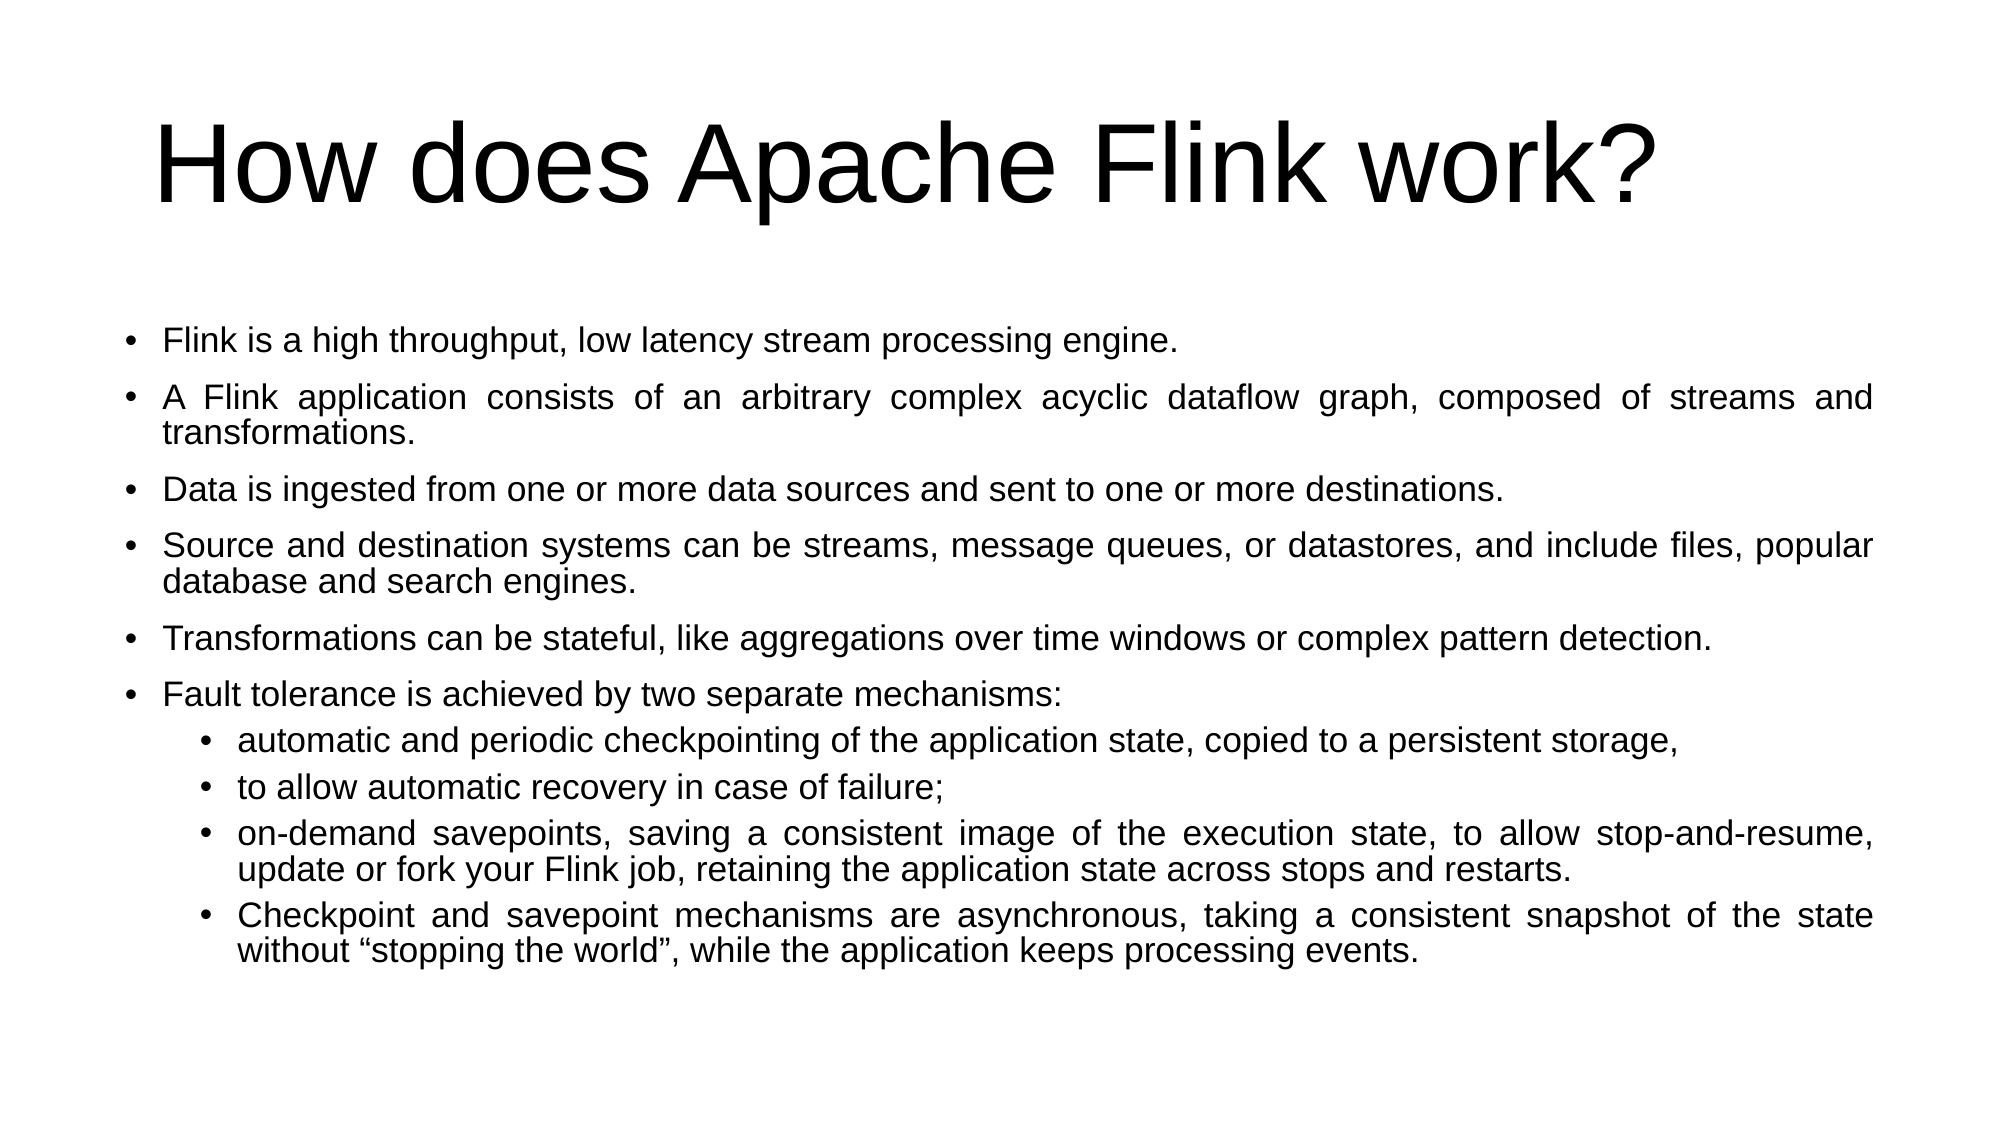

# How does Apache Flink work?
Flink is a high throughput, low latency stream processing engine.
A Flink application consists of an arbitrary complex acyclic dataflow graph, composed of streams and transformations.
Data is ingested from one or more data sources and sent to one or more destinations.
Source and destination systems can be streams, message queues, or datastores, and include files, popular database and search engines.
Transformations can be stateful, like aggregations over time windows or complex pattern detection.
Fault tolerance is achieved by two separate mechanisms:
automatic and periodic checkpointing of the application state, copied to a persistent storage,
to allow automatic recovery in case of failure;
on-demand savepoints, saving a consistent image of the execution state, to allow stop-and-resume, update or fork your Flink job, retaining the application state across stops and restarts.
Checkpoint and savepoint mechanisms are asynchronous, taking a consistent snapshot of the state without “stopping the world”, while the application keeps processing events.